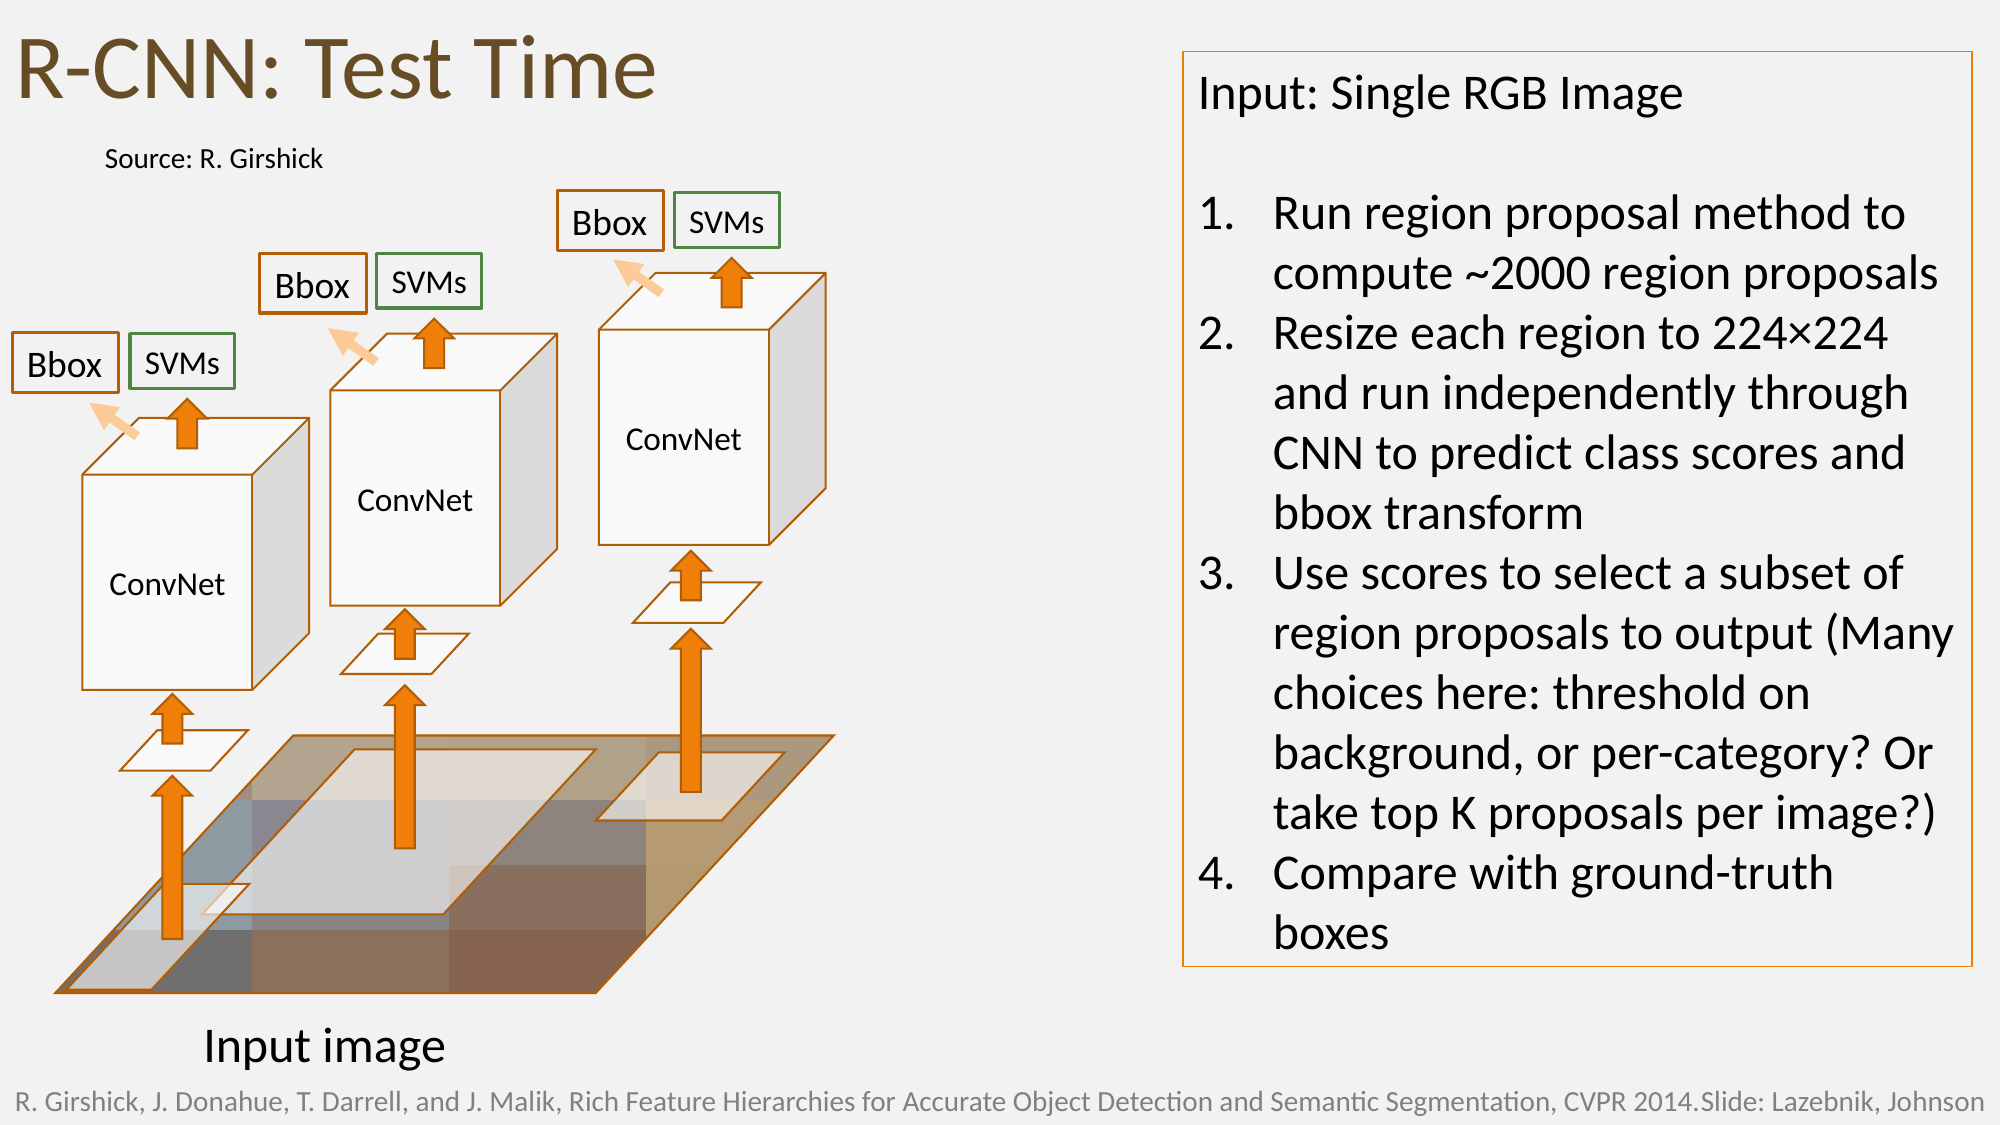

# R-CNN: Test Time
Input: Single RGB Image

Run region proposal method to compute ~2000 region proposals
Resize each region to 224×224 and run independently through CNN to predict class scores and bbox transform
Use scores to select a subset of region proposals to output (Many choices here: threshold on background, or per-category? Or take top K proposals per image?)
Compare with ground-truth boxes
Source: R. Girshick
Bbox
Bbox
Bbox
SVMs
SVMs

ConvNet

SVMs
ConvNet

ConvNet

Input image
R. Girshick, J. Donahue, T. Darrell, and J. Malik, Rich Feature Hierarchies for Accurate Object Detection and Semantic Segmentation, CVPR 2014.
Slide: Lazebnik, Johnson